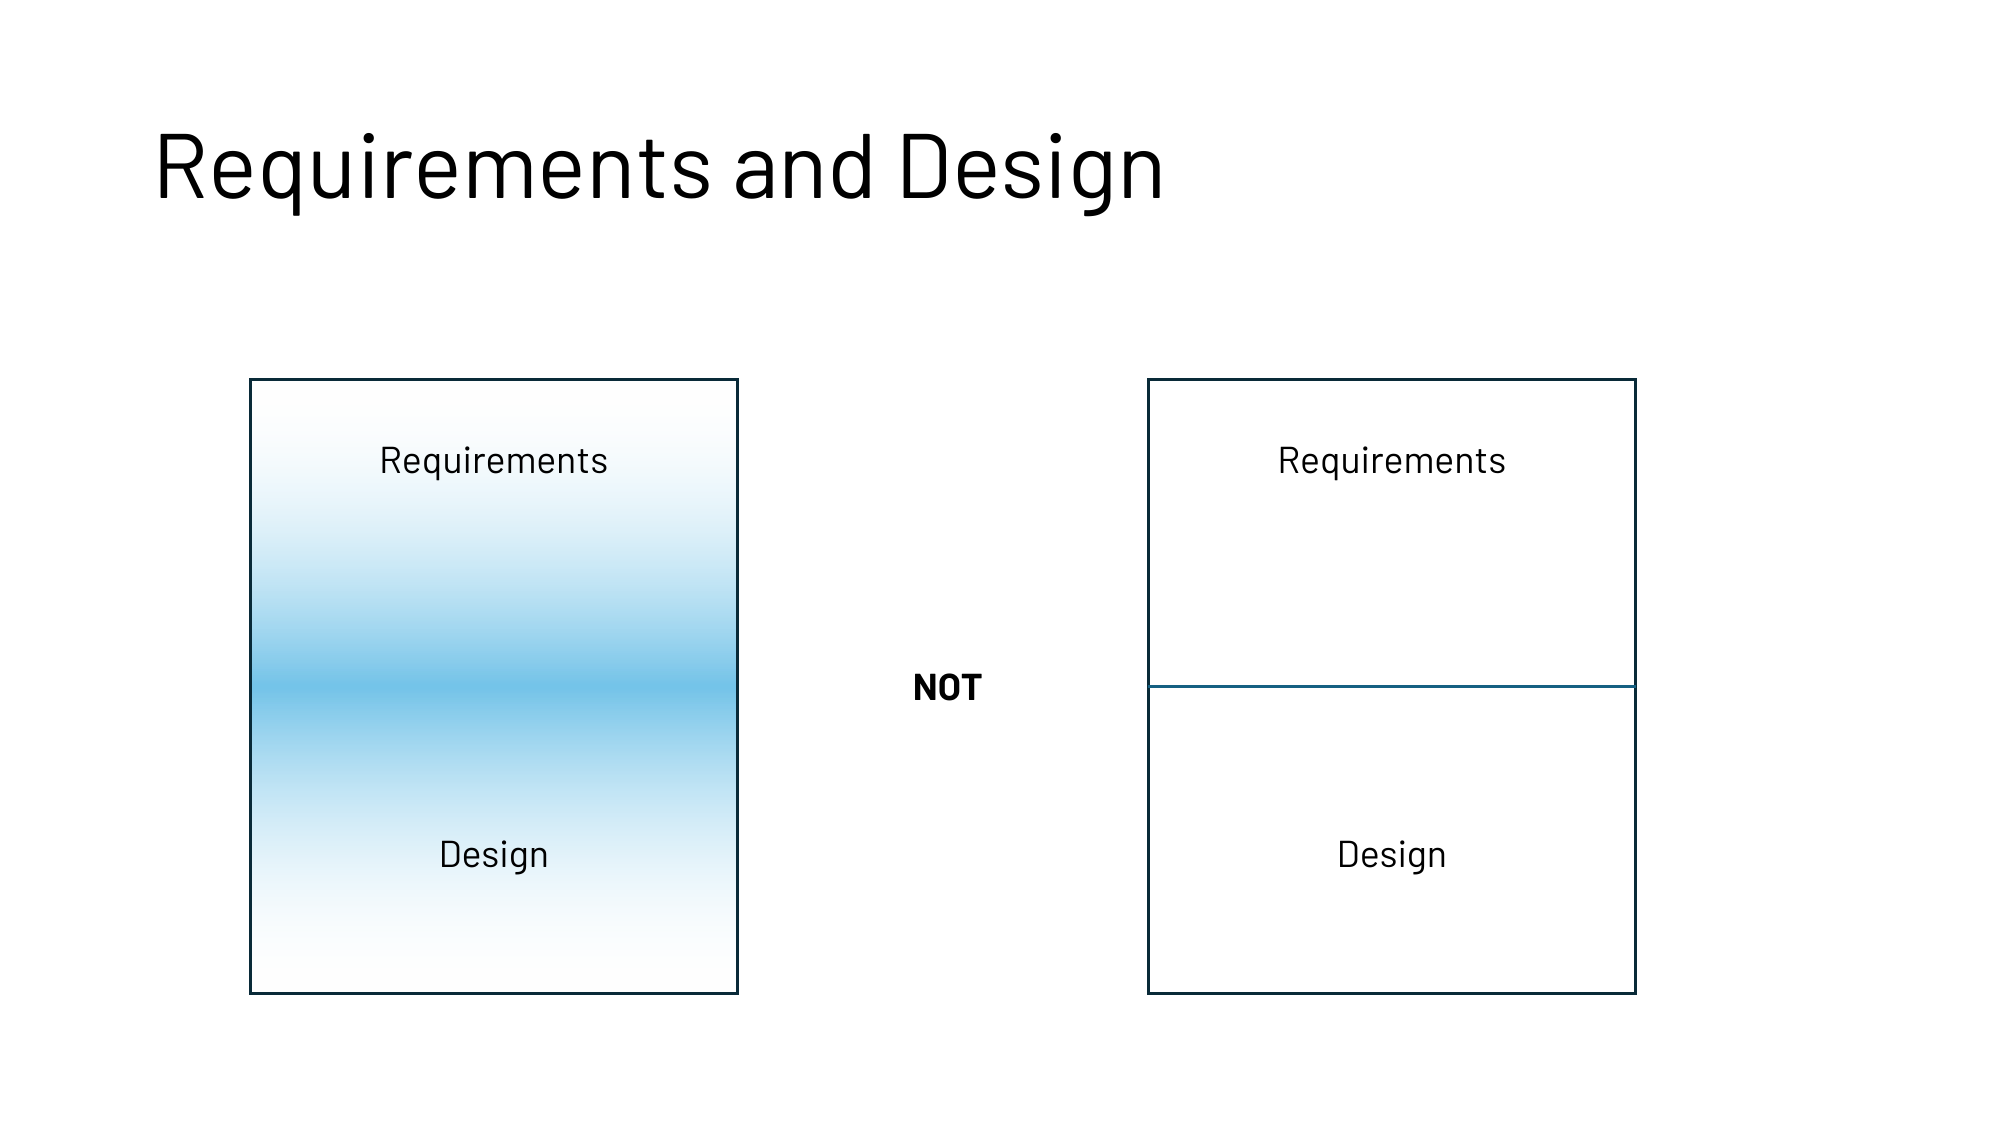

# Requirements and Design

Requirements
Requirements
NOT
Design
Design